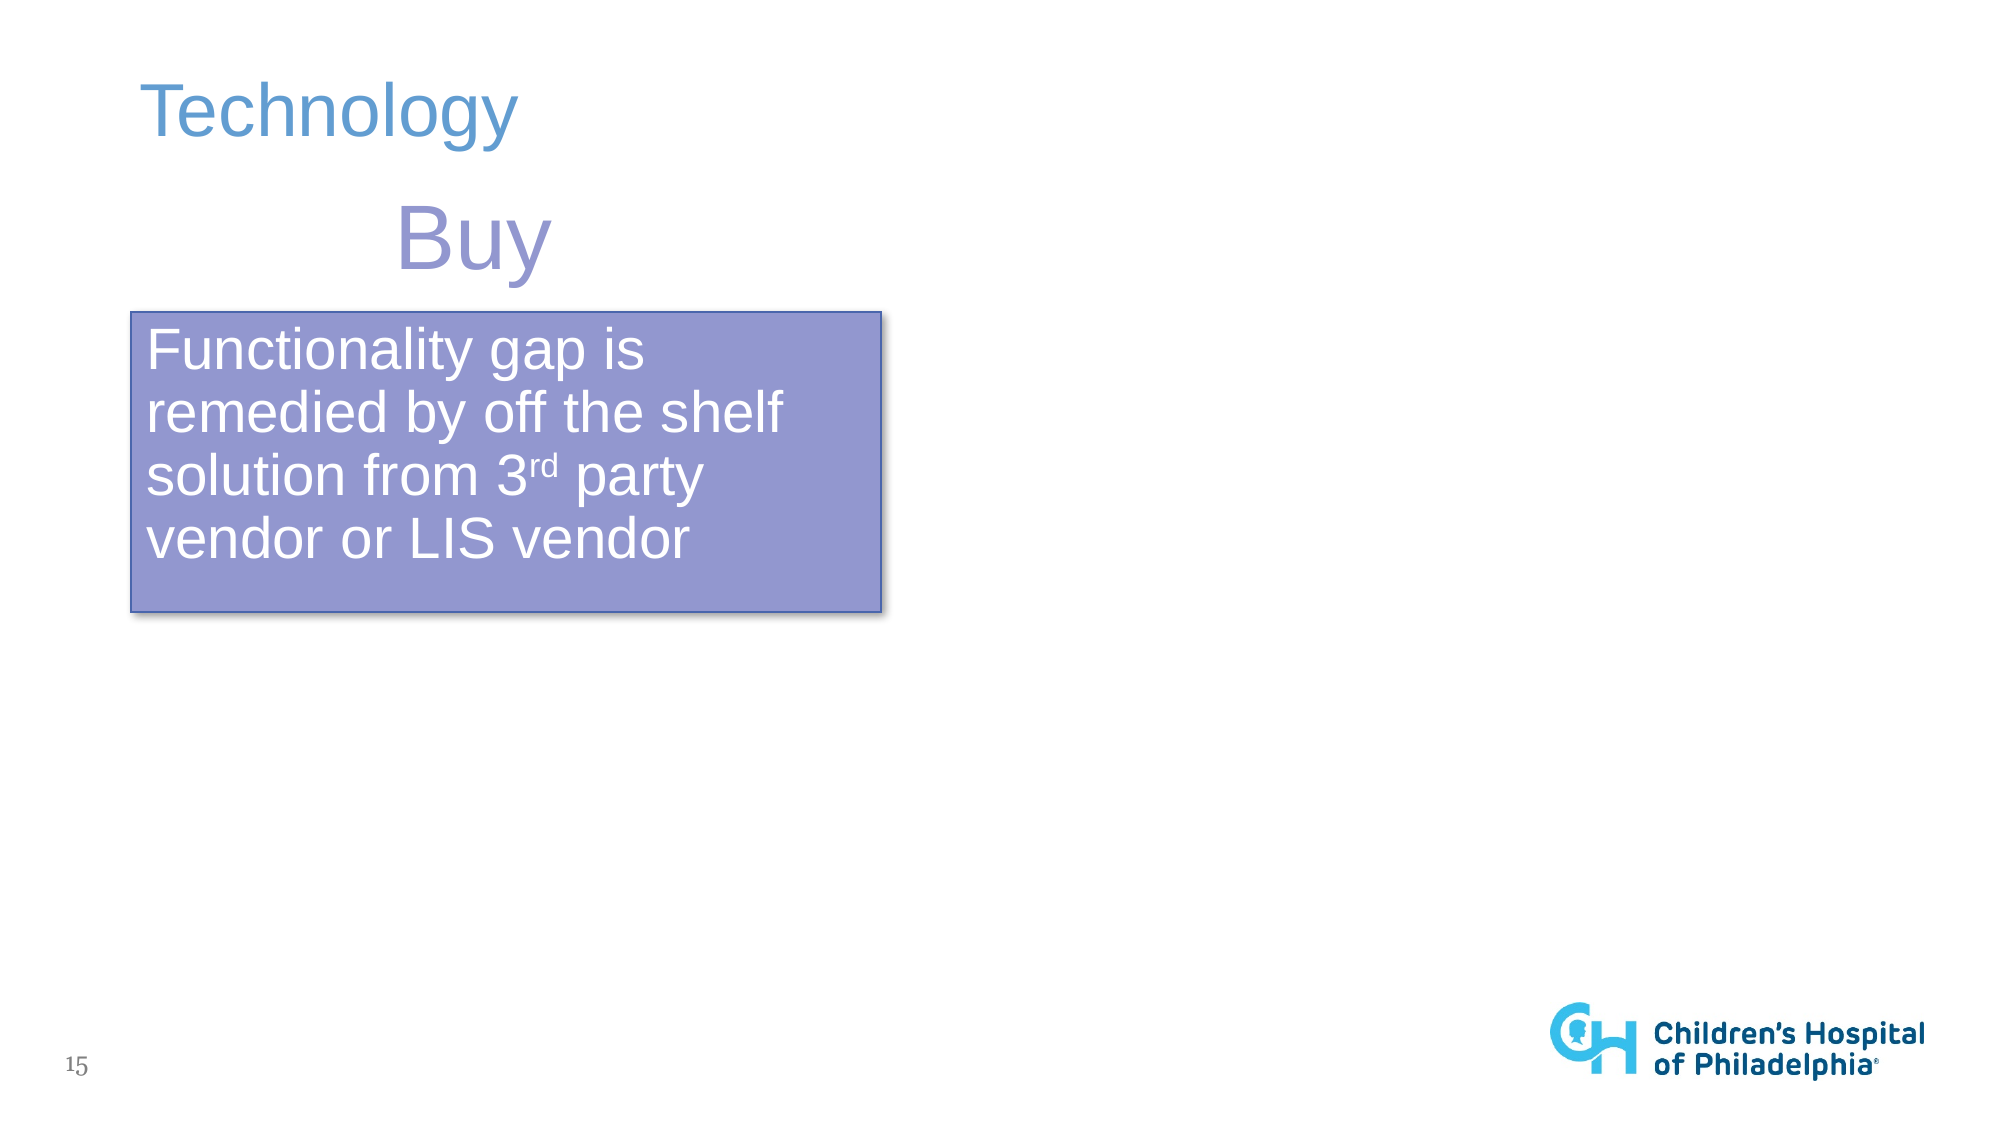

Technology

Buy
Build
# vs
Functionality gap is remedied by off the shelf solution from 3rd party vendor or LIS vendor
Lab produces a custom  home-grown app or system to meet workflow needs